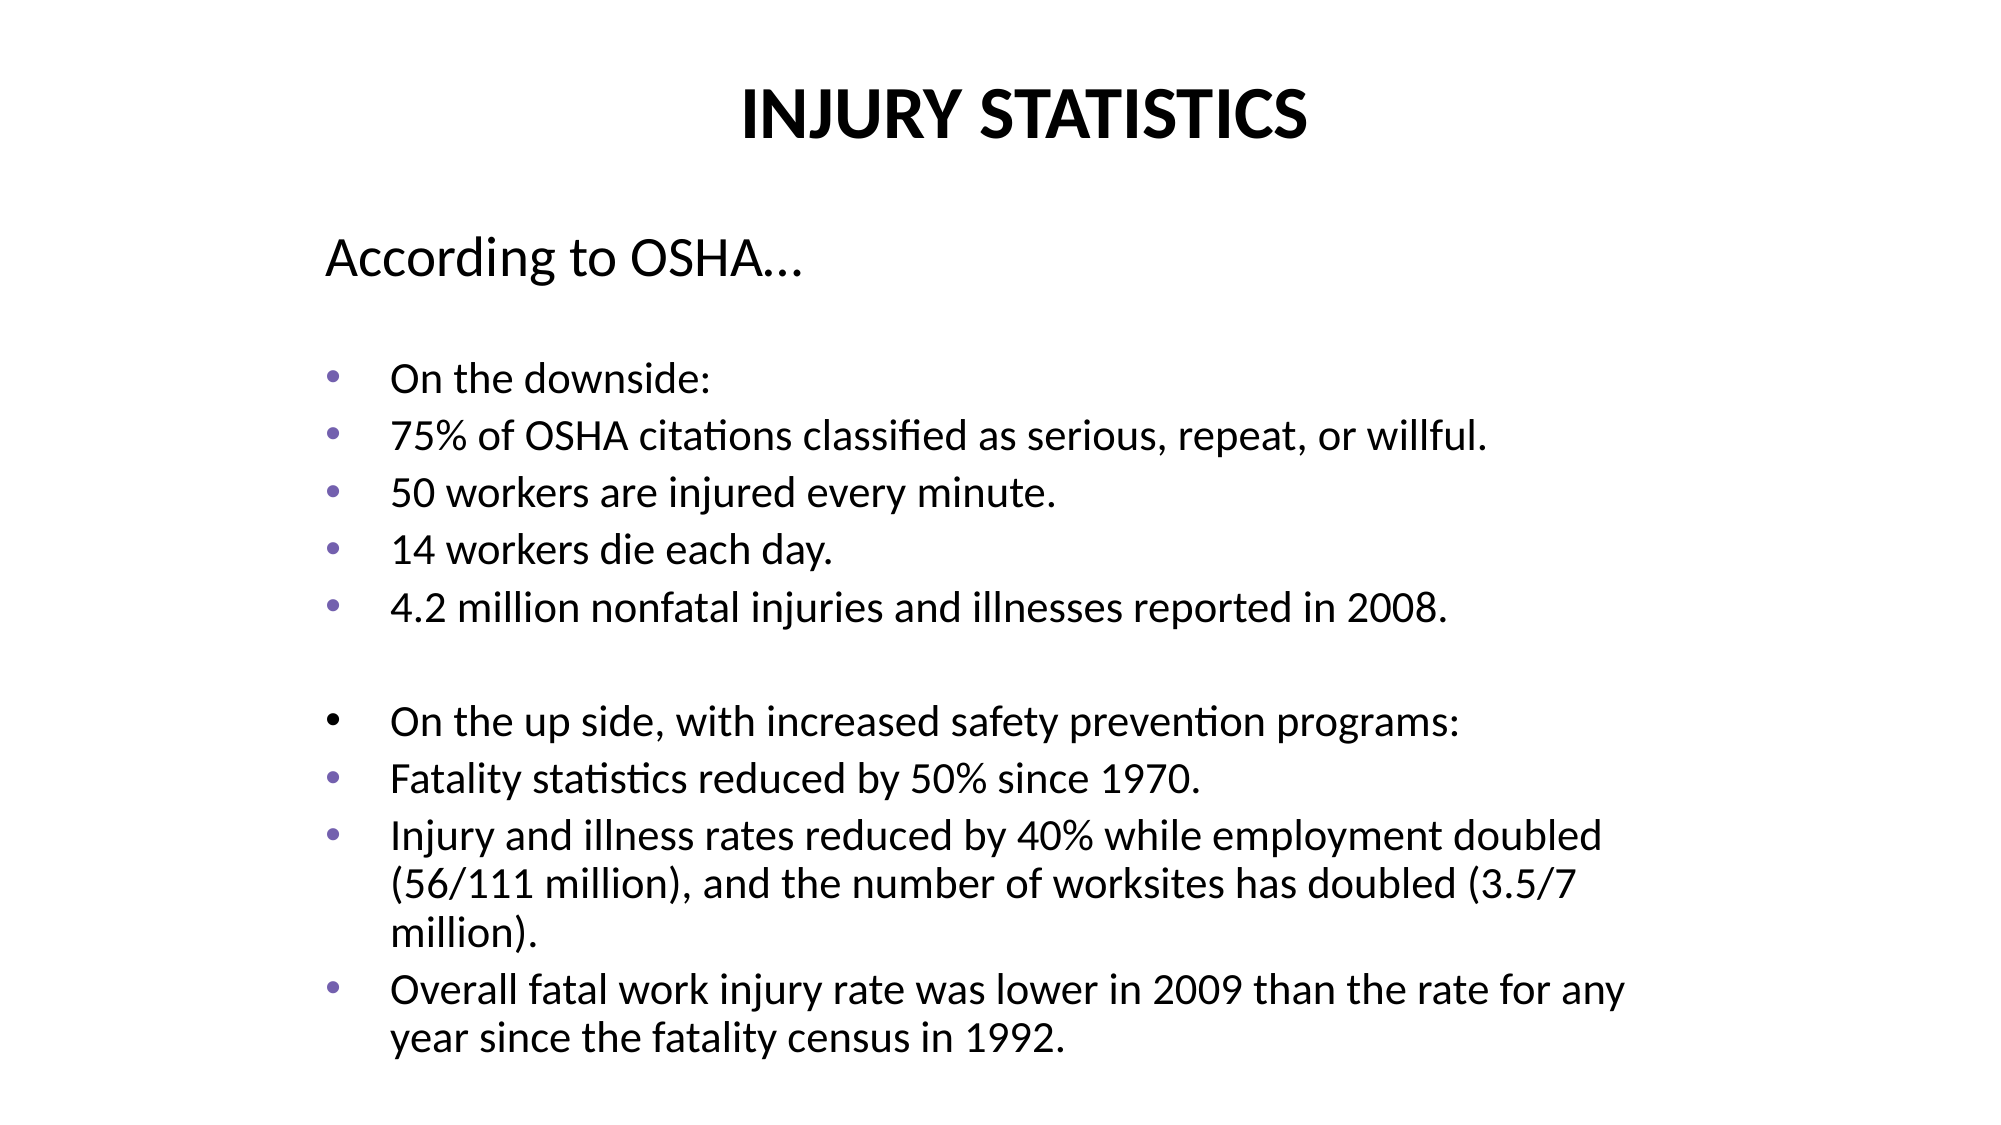

INJURY STATISTICS
According to OSHA…

On the downside:
75% of OSHA citations classified as serious, repeat, or willful.
50 workers are injured every minute.
14 workers die each day.
4.2 million nonfatal injuries and illnesses reported in 2008.

On the up side, with increased safety prevention programs:
Fatality statistics reduced by 50% since 1970.
Injury and illness rates reduced by 40% while employment doubled (56/111 million), and the number of worksites has doubled (3.5/7 million).
Overall fatal work injury rate was lower in 2009 than the rate for any year since the fatality census in 1992.